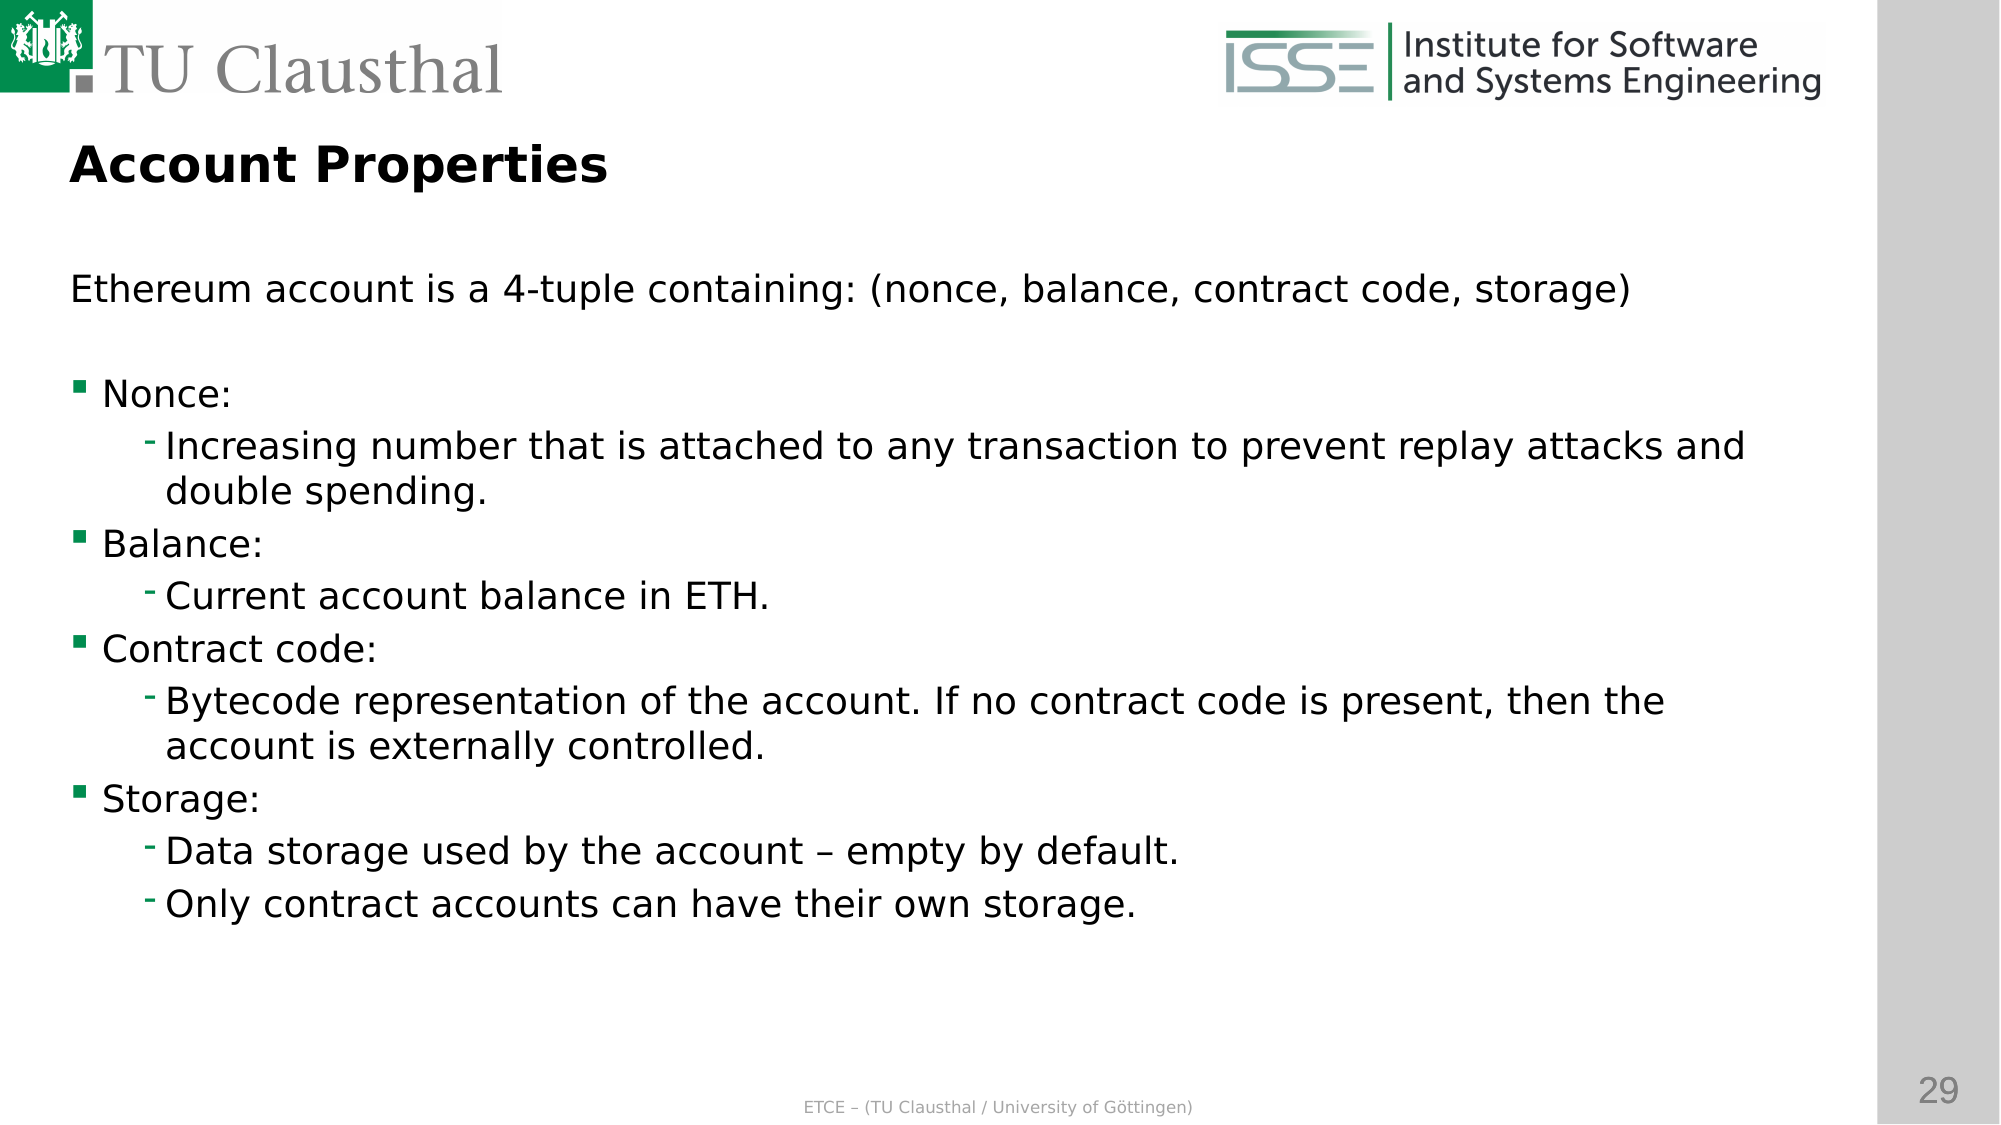

Account Properties
Ethereum account is a 4-tuple containing: (nonce, balance, contract code, storage)

Nonce:
Increasing number that is attached to any transaction to prevent replay attacks and double spending.
Balance:
Current account balance in ETH.
Contract code:
Bytecode representation of the account. If no contract code is present, then the account is externally controlled.
Storage:
Data storage used by the account – empty by default.
Only contract accounts can have their own storage.